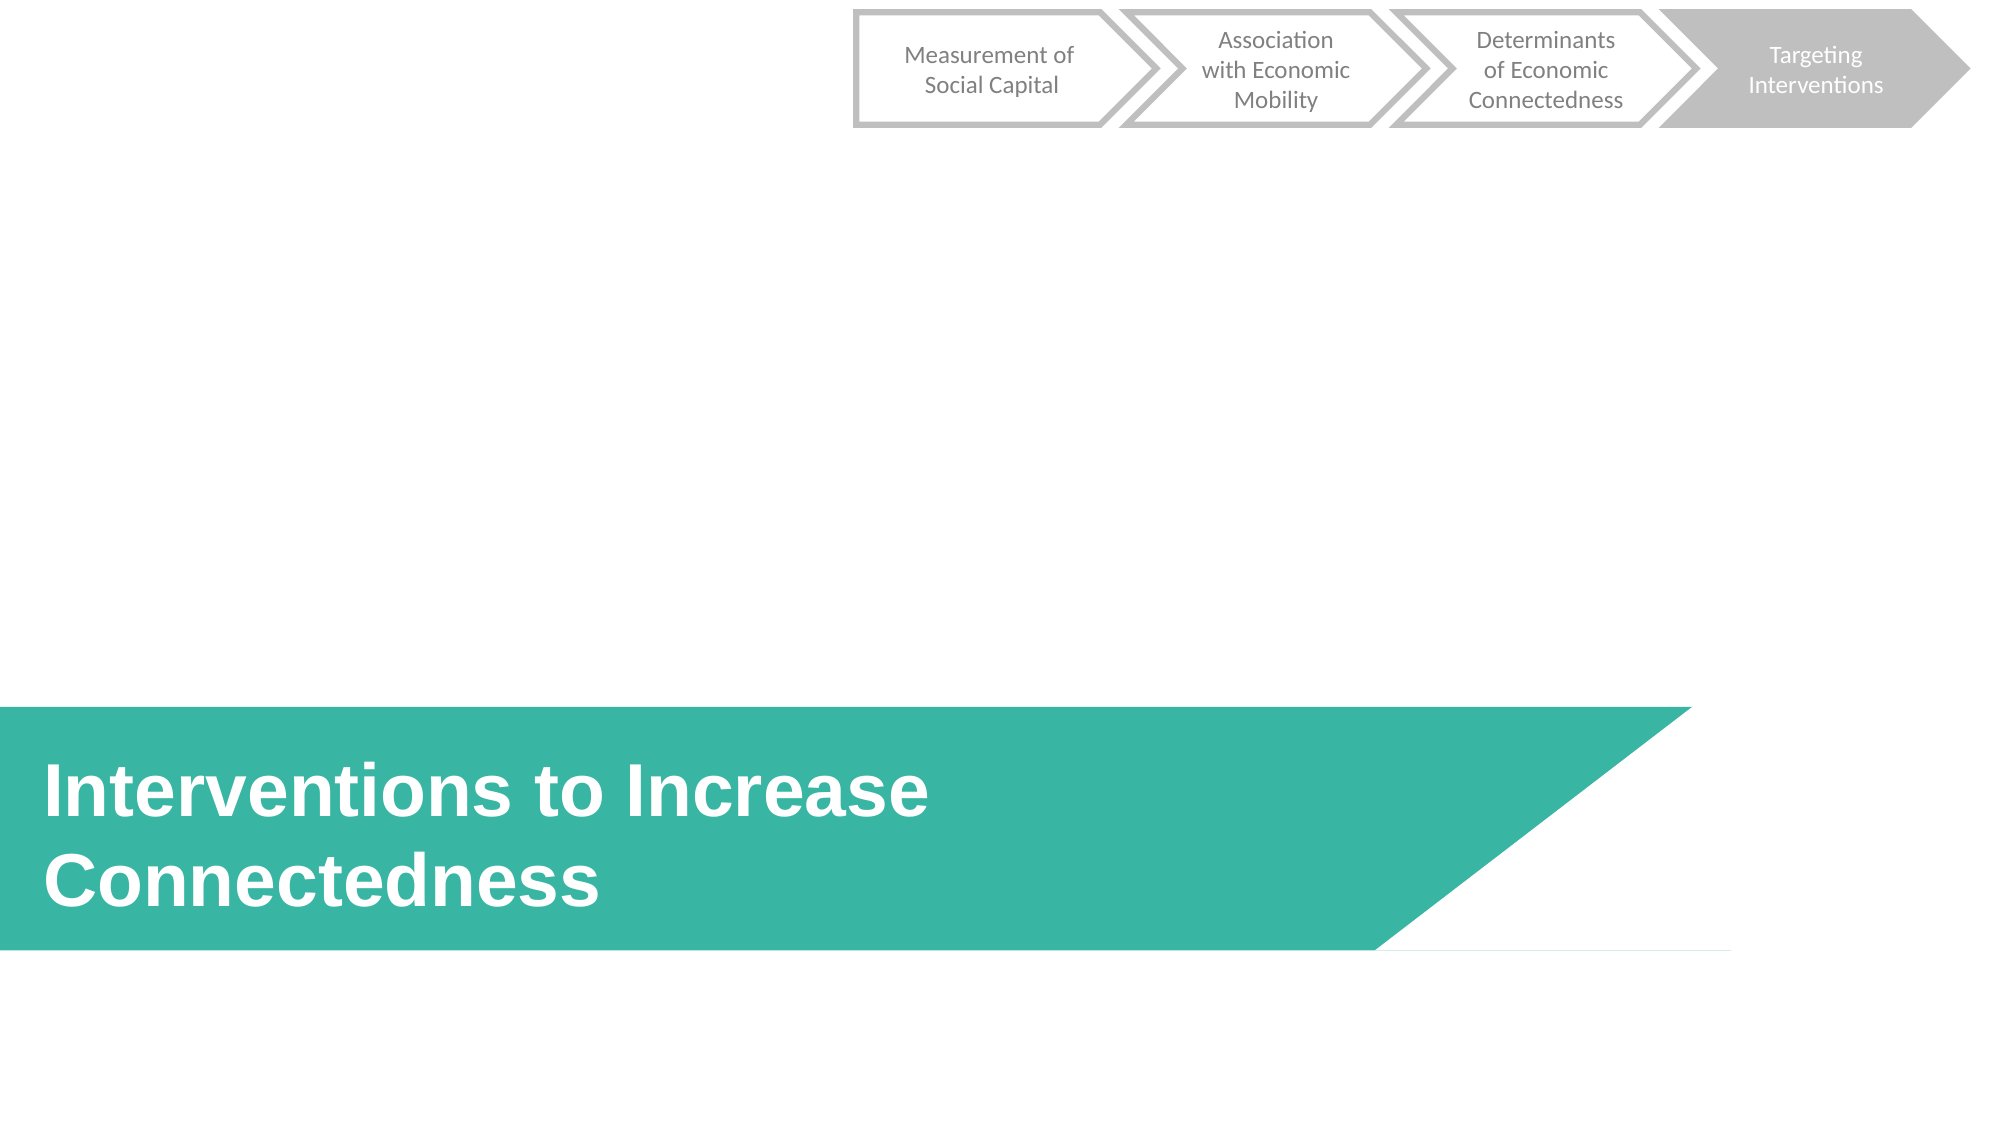

Measurement of
Social Capital

Association with Economic Mobility

Determinants of Economic Connectedness
Targeting Interventions

Interventions to Increase
Connectedness